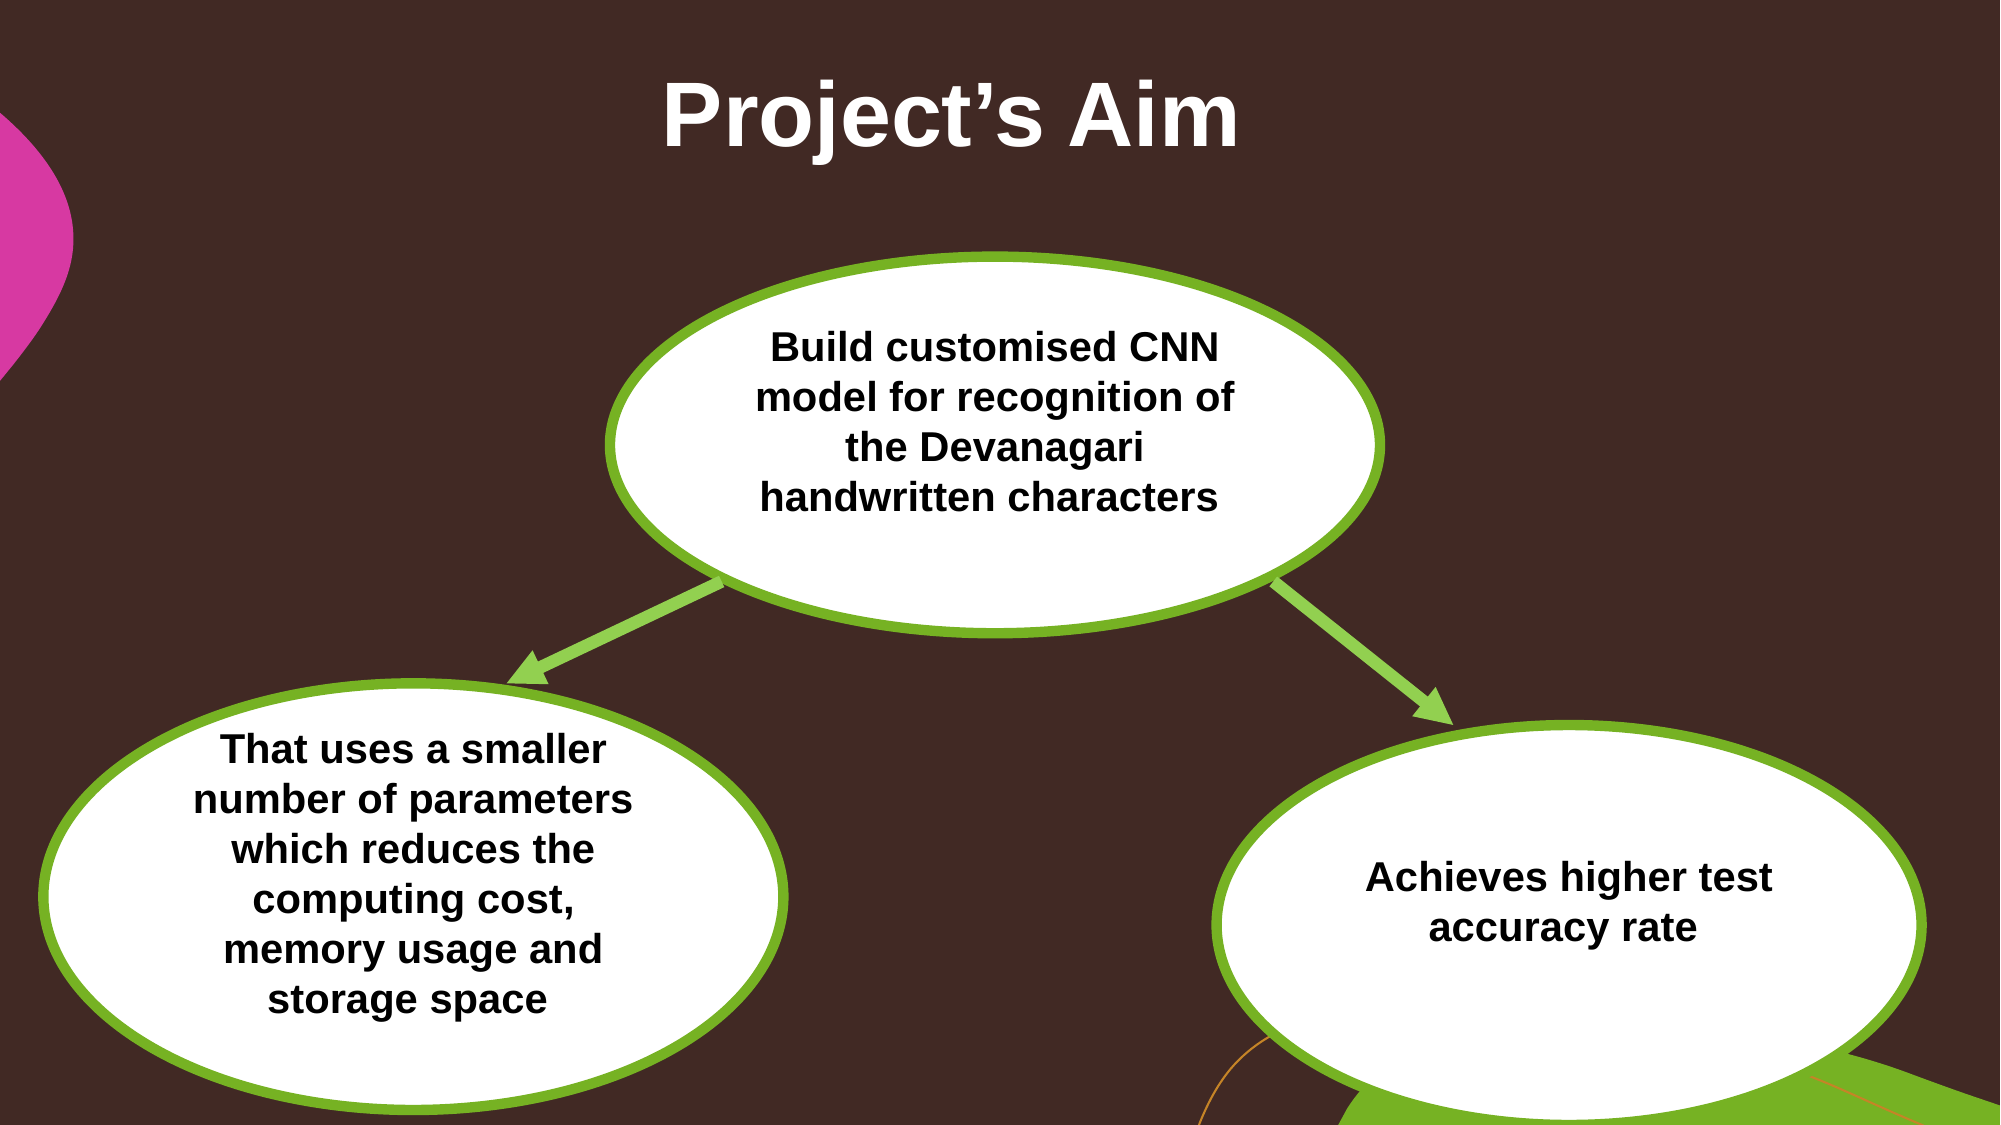

# Project’s Aim
Build customised CNN model for recognition of the Devanagari handwritten characters

That uses a smaller number of parameters which reduces the computing cost, memory usage and storage space

Achieves higher test accuracy rate